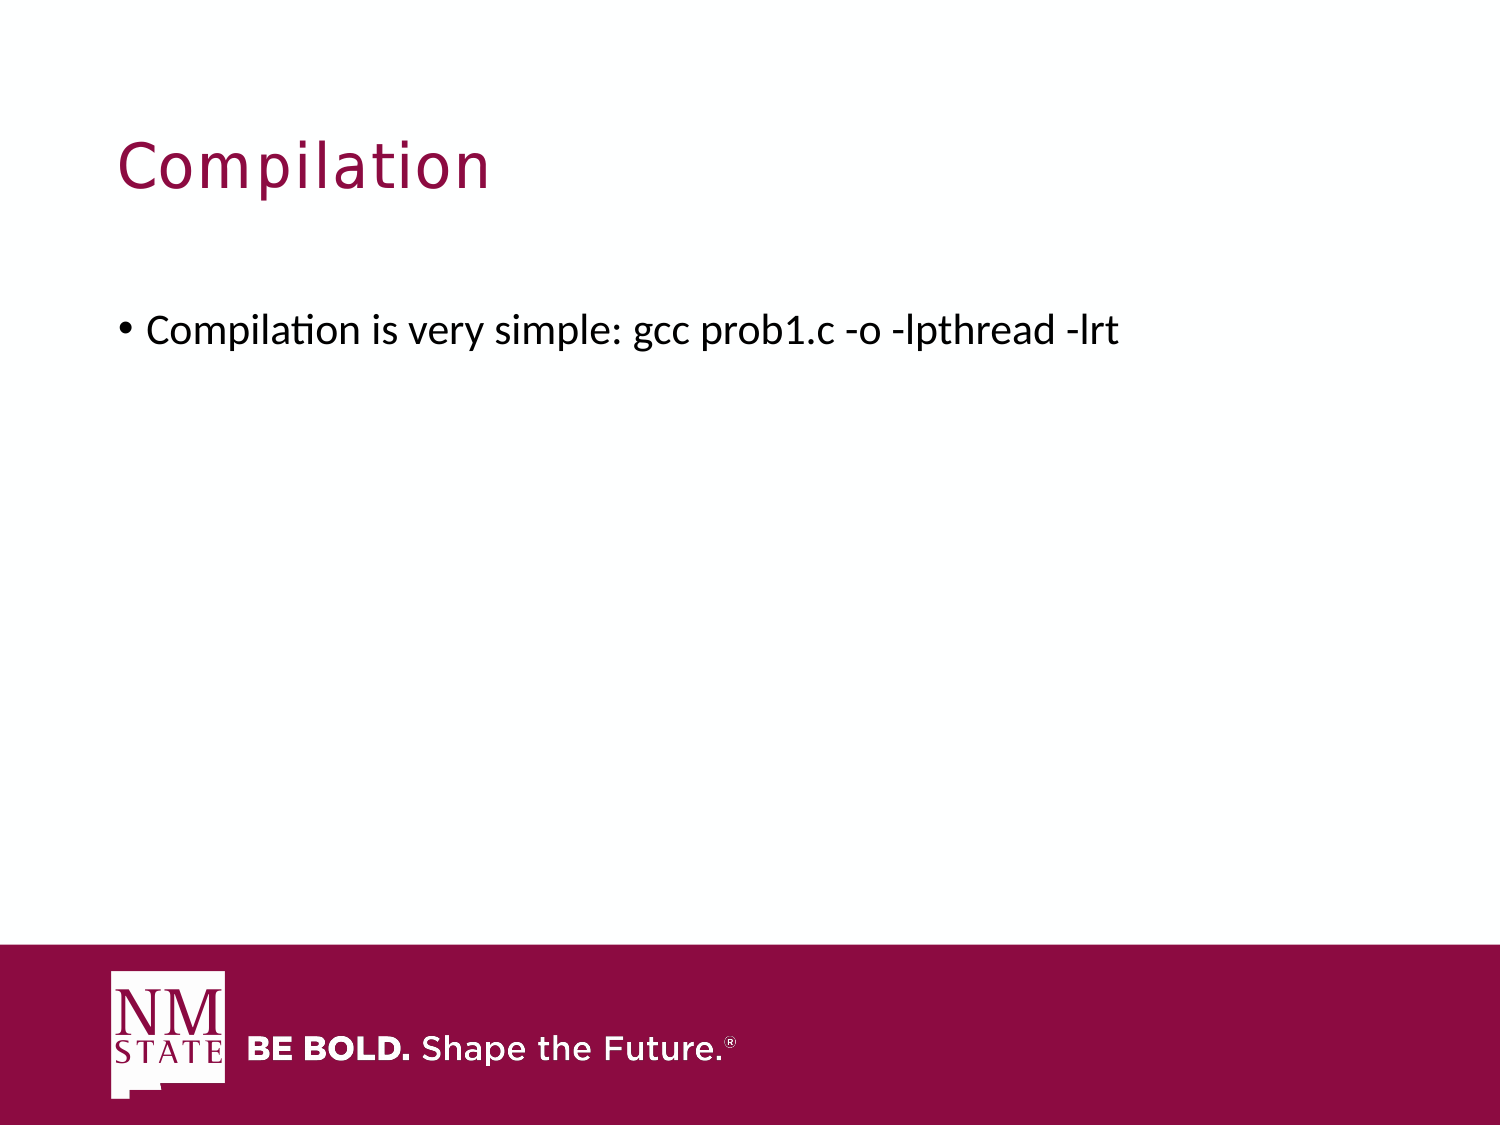

# Compilation
Compilation is very simple: gcc prob1.c -o -lpthread -lrt